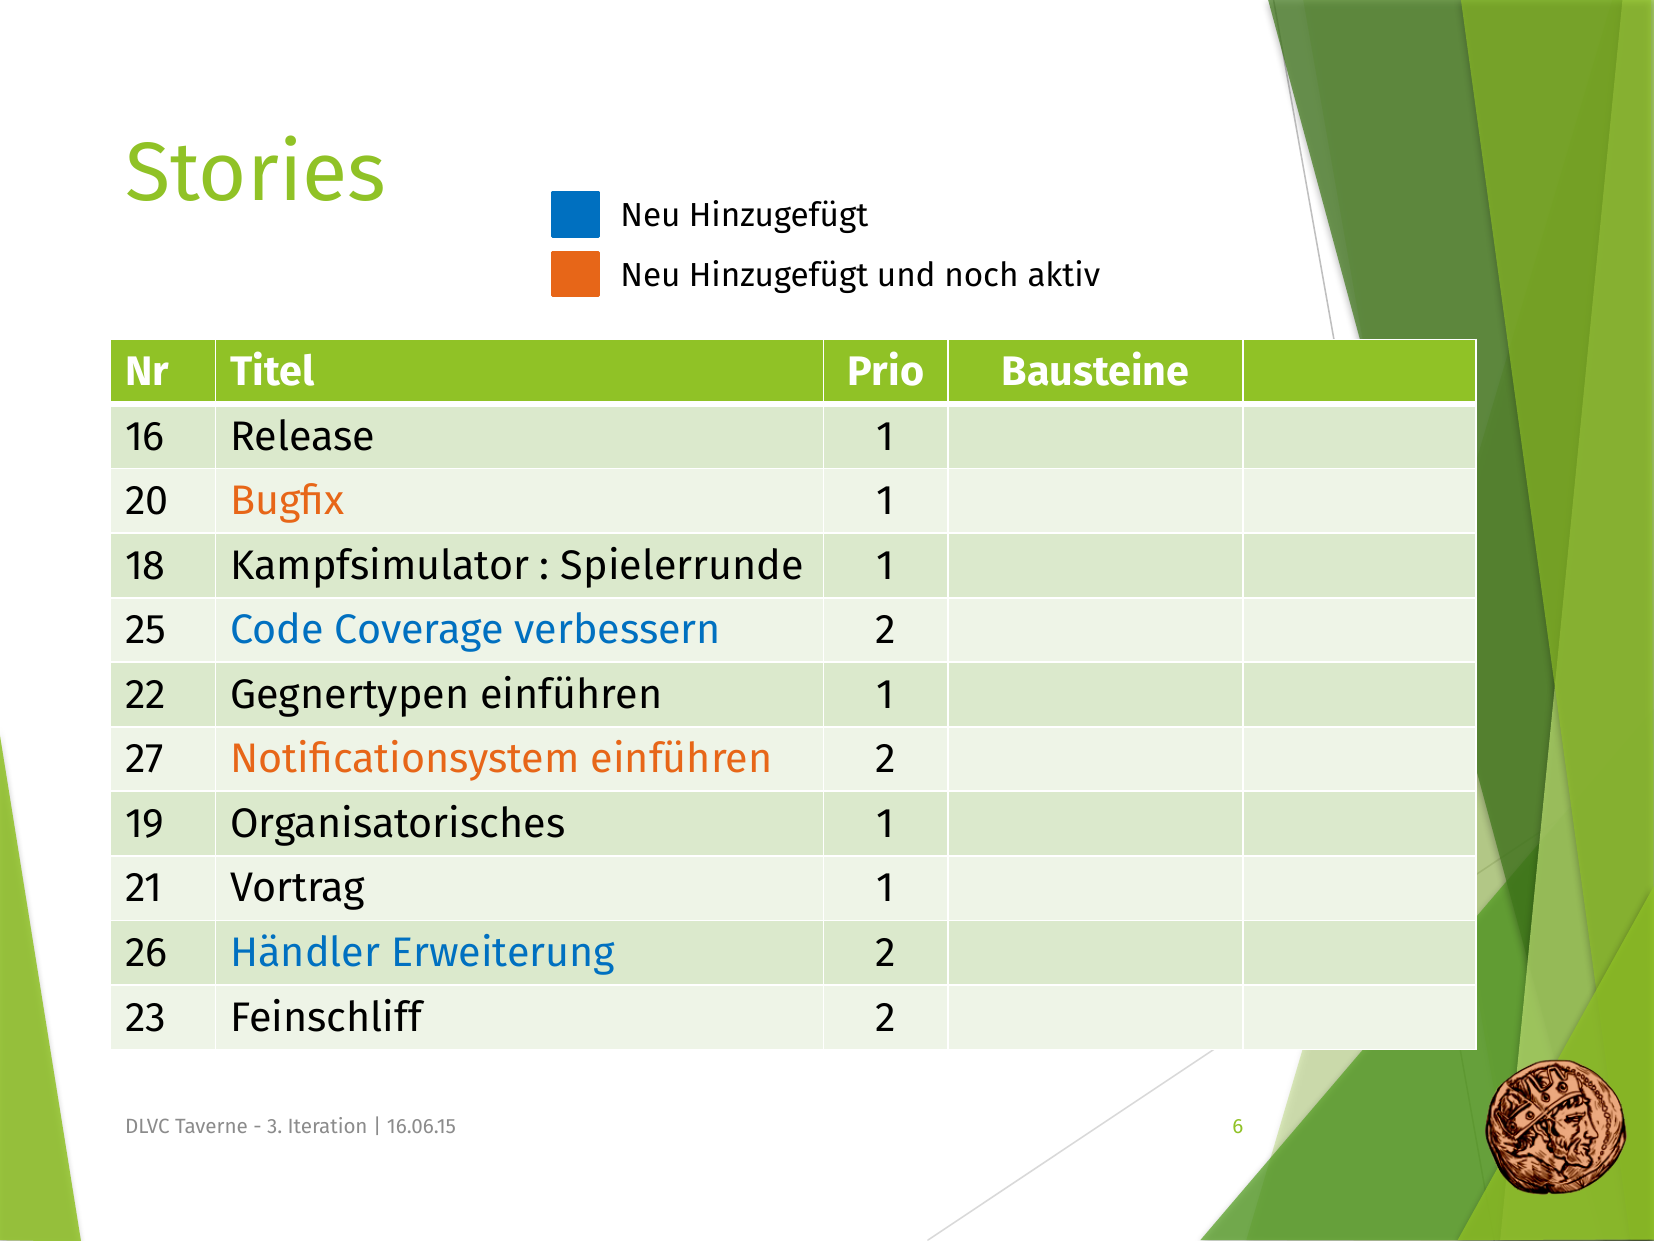

# Stories
Neu Hinzugefügt

Neu Hinzugefügt und noch aktiv

| Nr | Titel | Prio | Bausteine |  |
| --- | --- | --- | --- | --- |
| 16 | Release | 1 |  |  |
| 20 | Bugfix | 1 |  |  |
| 18 | Kampfsimulator : Spielerrunde | 1 |  |  |
| 25 | Code Coverage verbessern | 2 |  |  |
| 22 | Gegnertypen einführen | 1 |  |  |
| 27 | Notificationsystem einführen | 2 |  |  |
| 19 | Organisatorisches | 1 |  |  |
| 21 | Vortrag | 1 |  |  |
| 26 | Händler Erweiterung | 2 |  |  |
| 23 | Feinschliff | 2 |  |  |
DLVC Taverne - 3. Iteration | 16.06.15
6